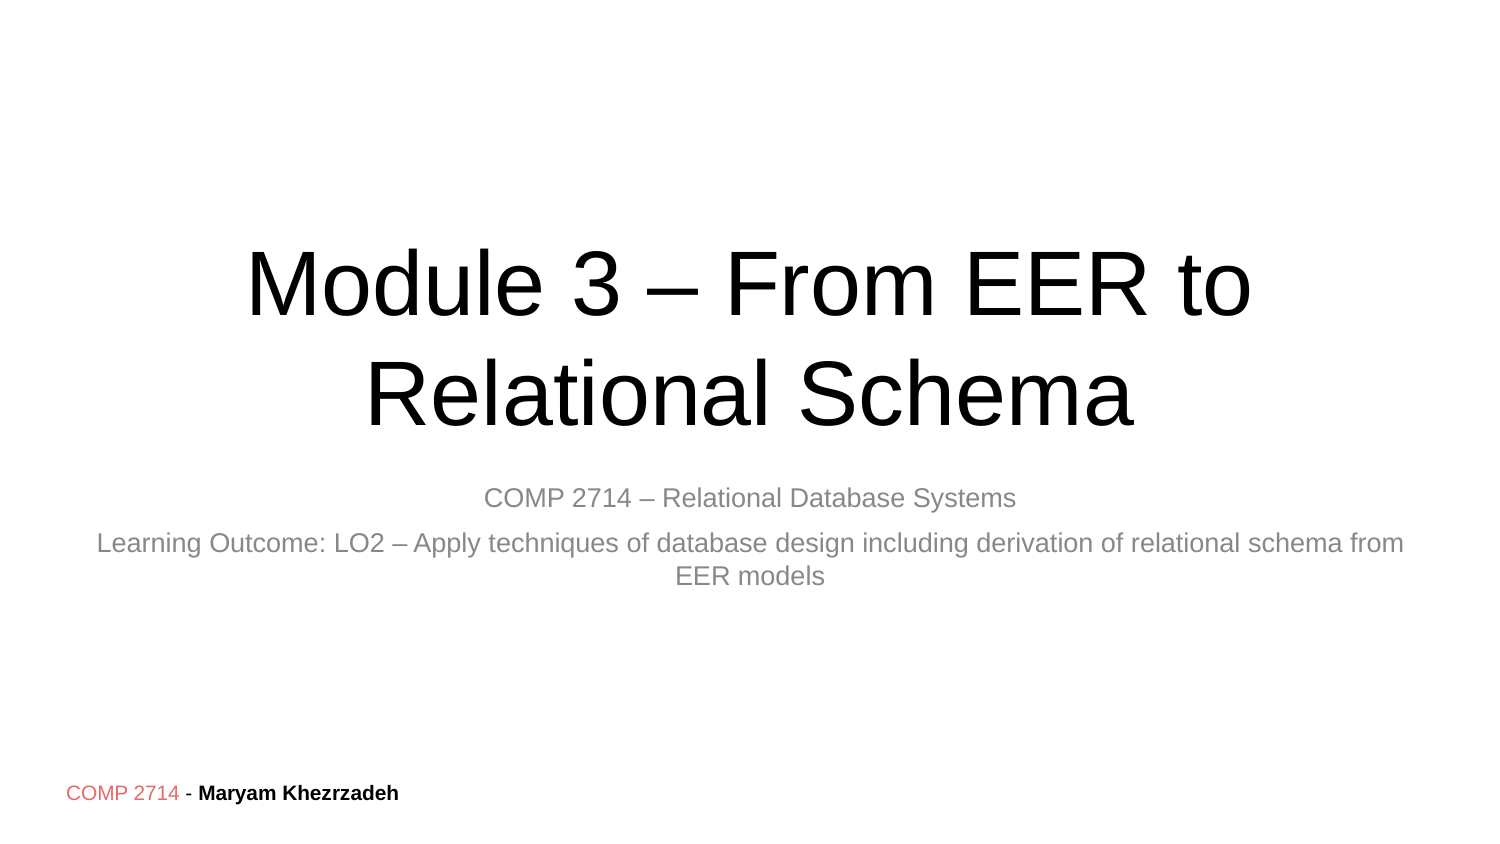

# Module 3 – From EER to Relational Schema
COMP 2714 – Relational Database Systems
Learning Outcome: LO2 – Apply techniques of database design including derivation of relational schema from EER models